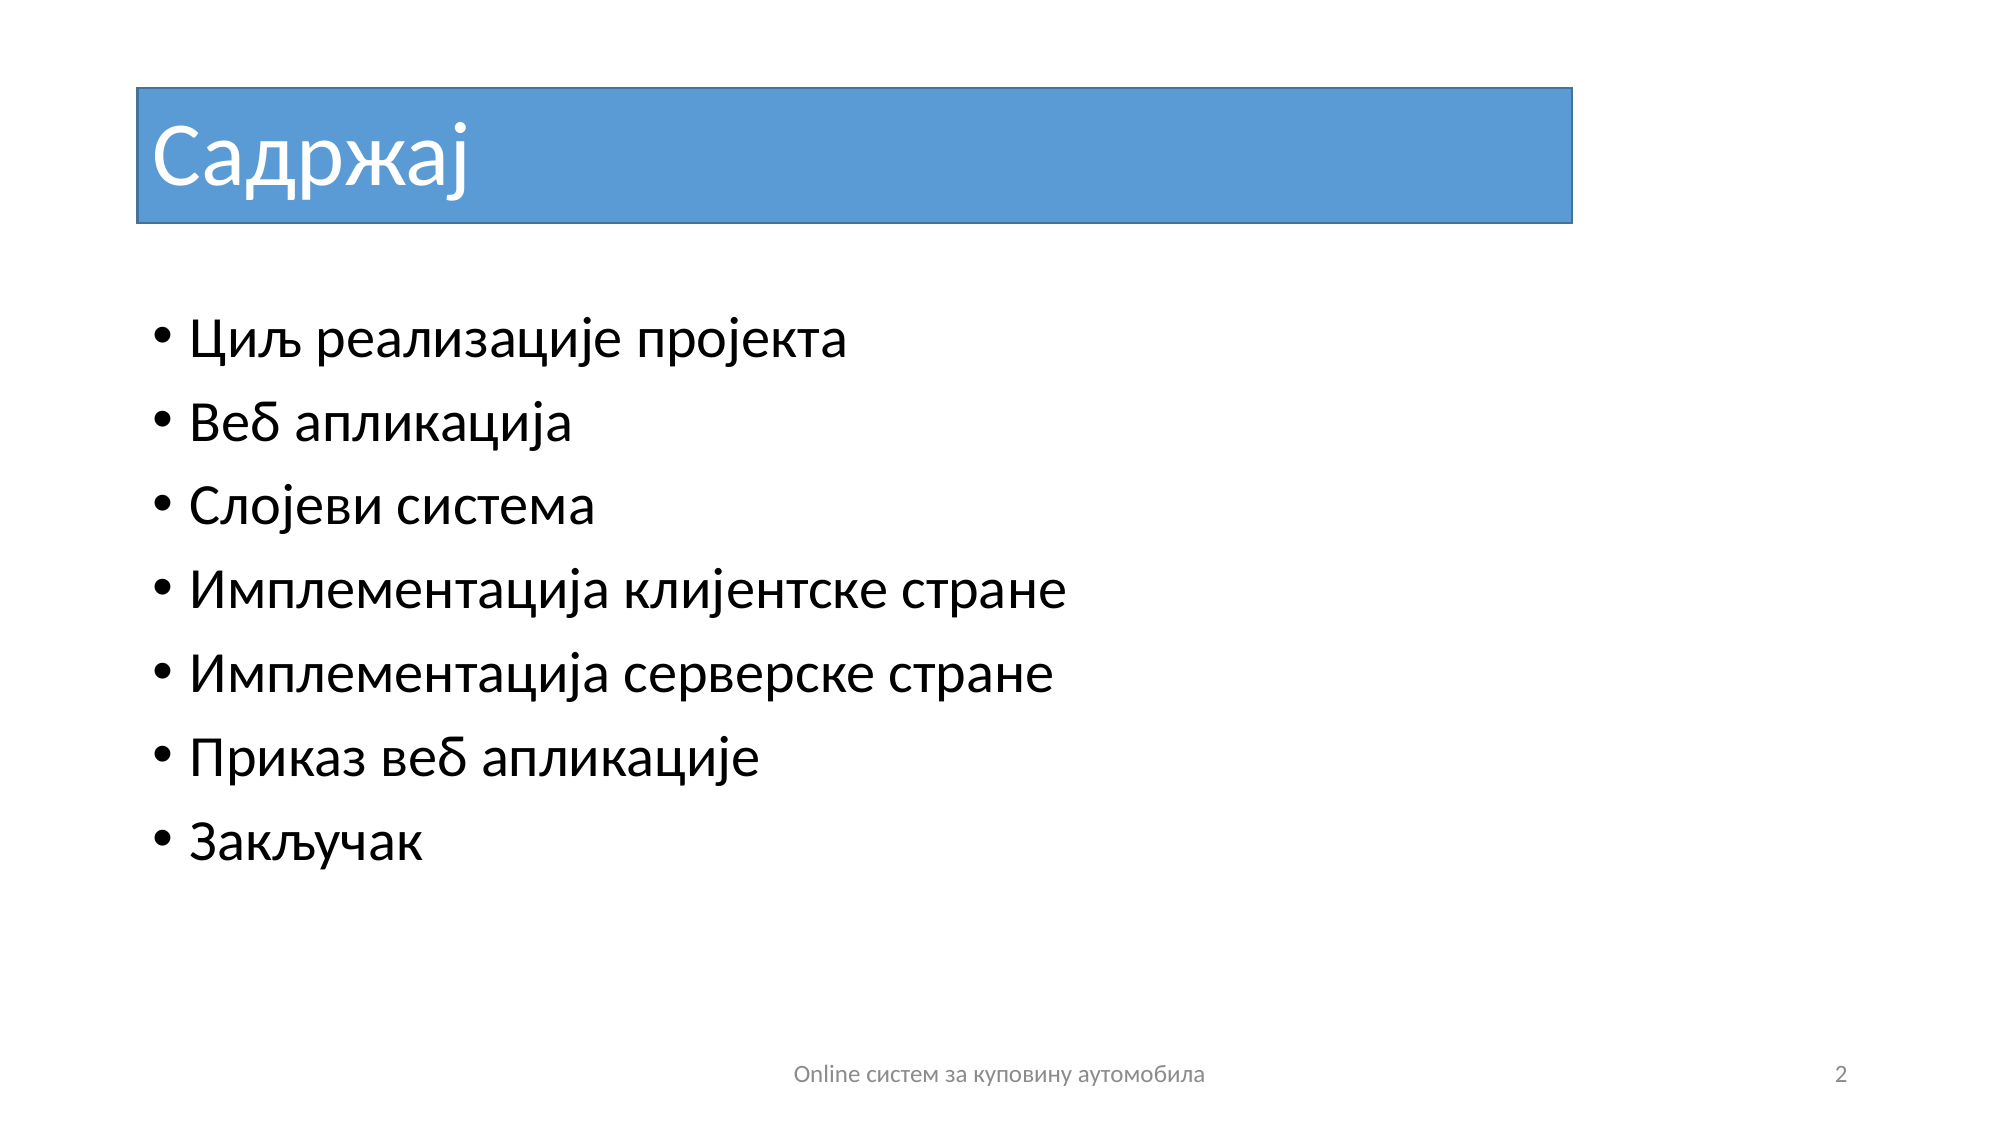

# Садржај
Циљ реализације пројекта
Веб апликација
Слојеви система
Имплементација клијентске стране
Имплементација серверске стране
Приказ веб апликације
Закључак
Online систем за куповину аутомобила
2